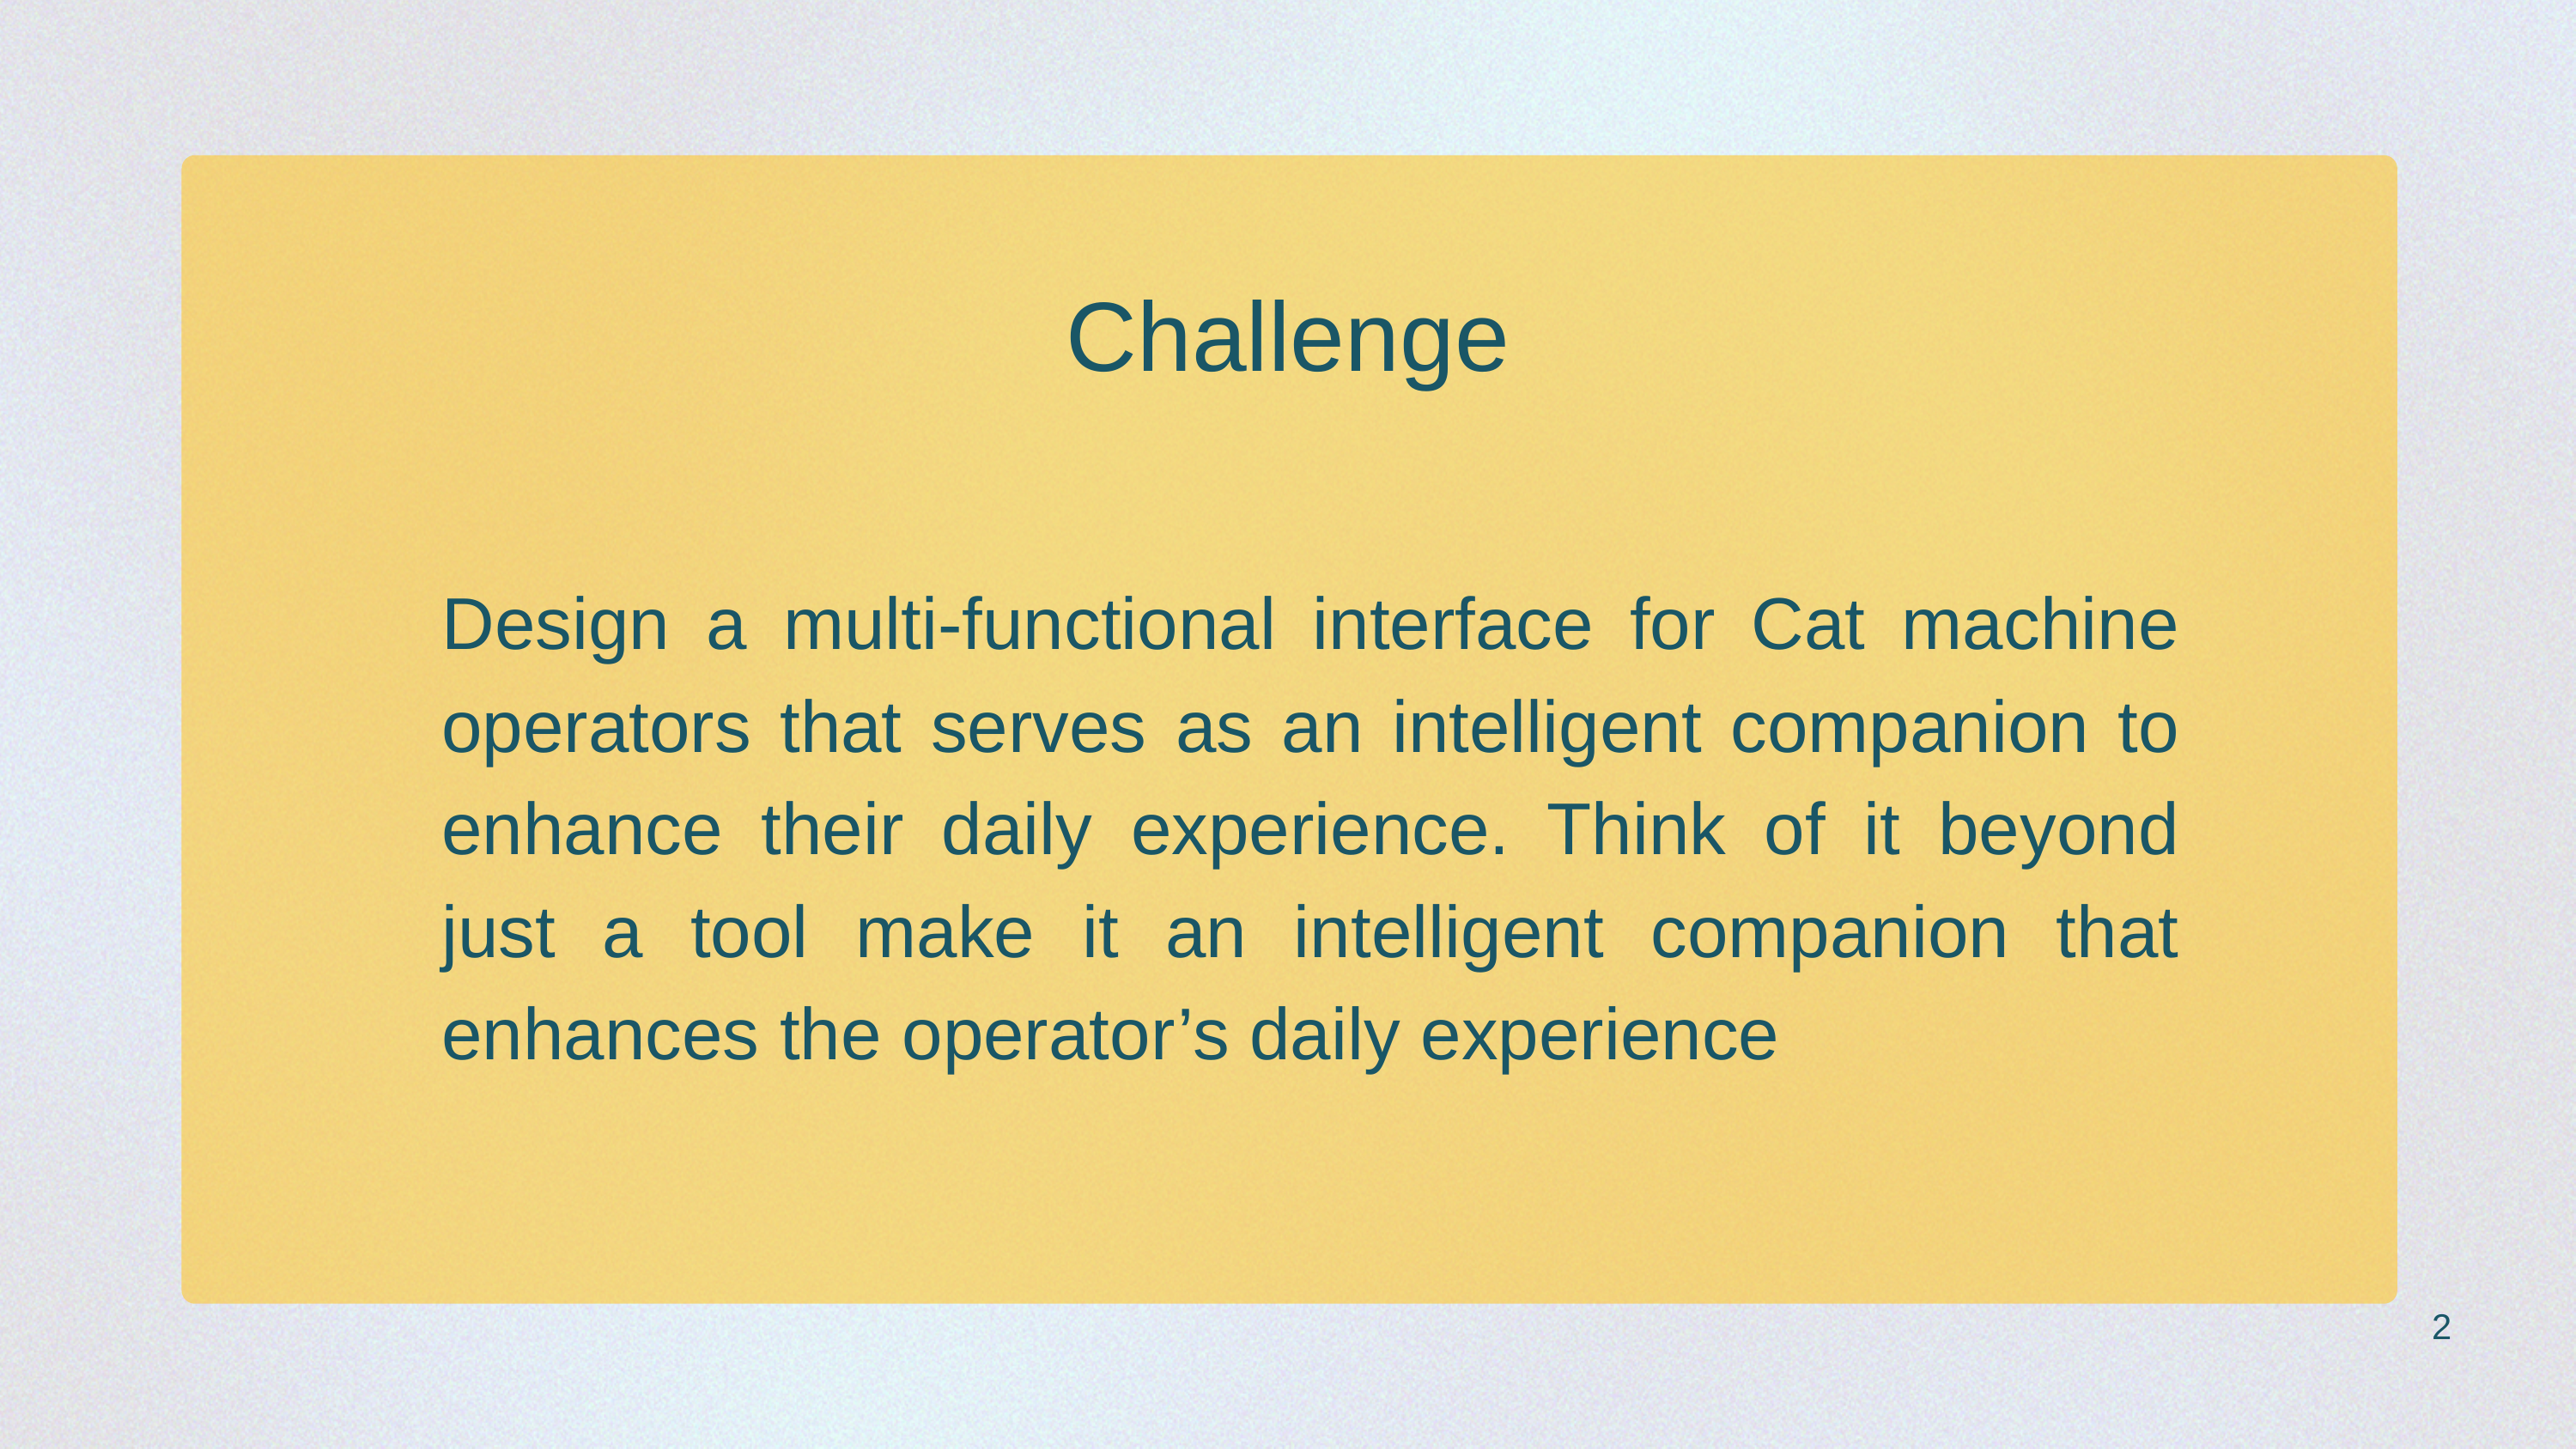

Challenge
Design a multi-functional interface for Cat machine operators that serves as an intelligent companion to enhance their daily experience. Think of it beyond just a tool make it an intelligent companion that enhances the operator’s daily experience
2